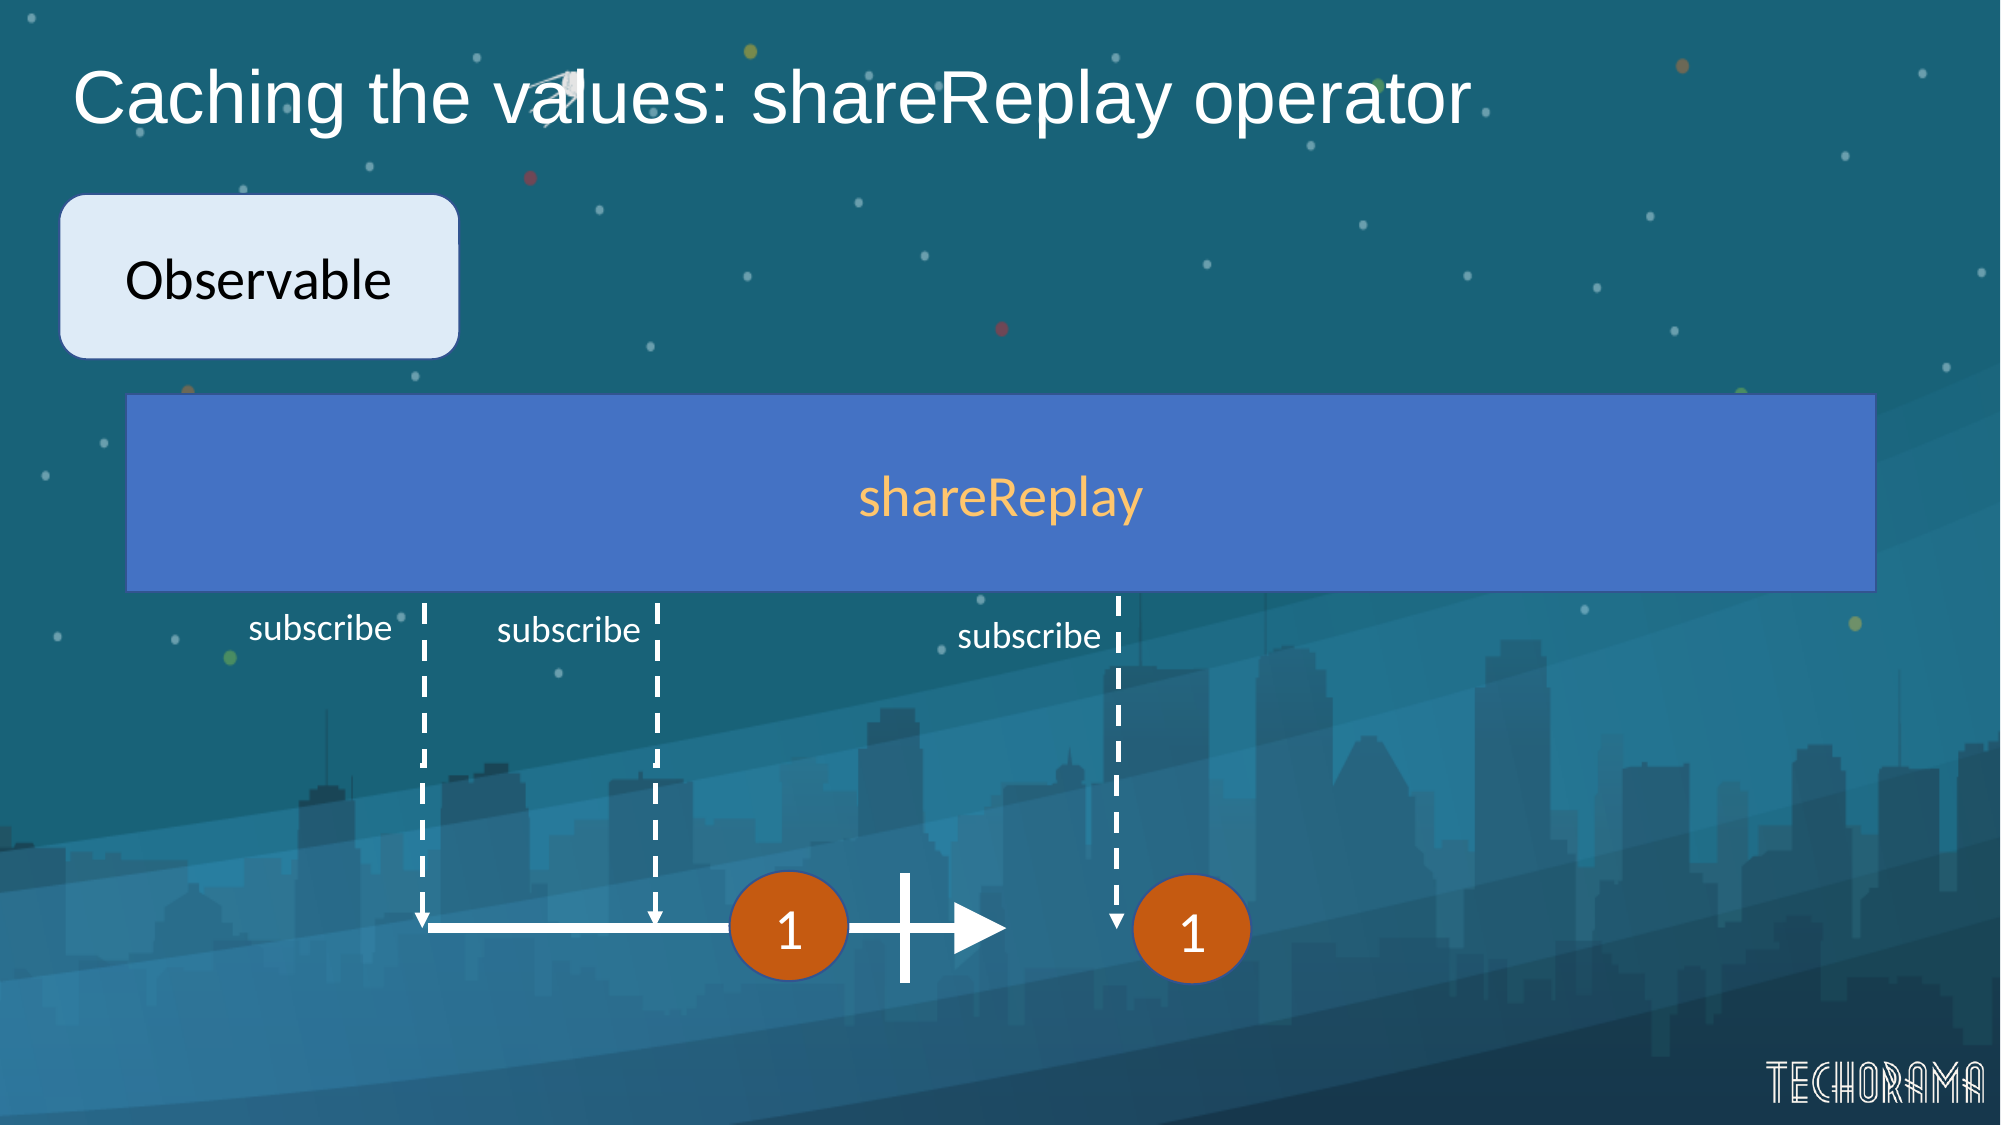

# Caching the values: shareReplay operator
Observable
shareReplay
subscribe
subscribe
subscribe
1
1